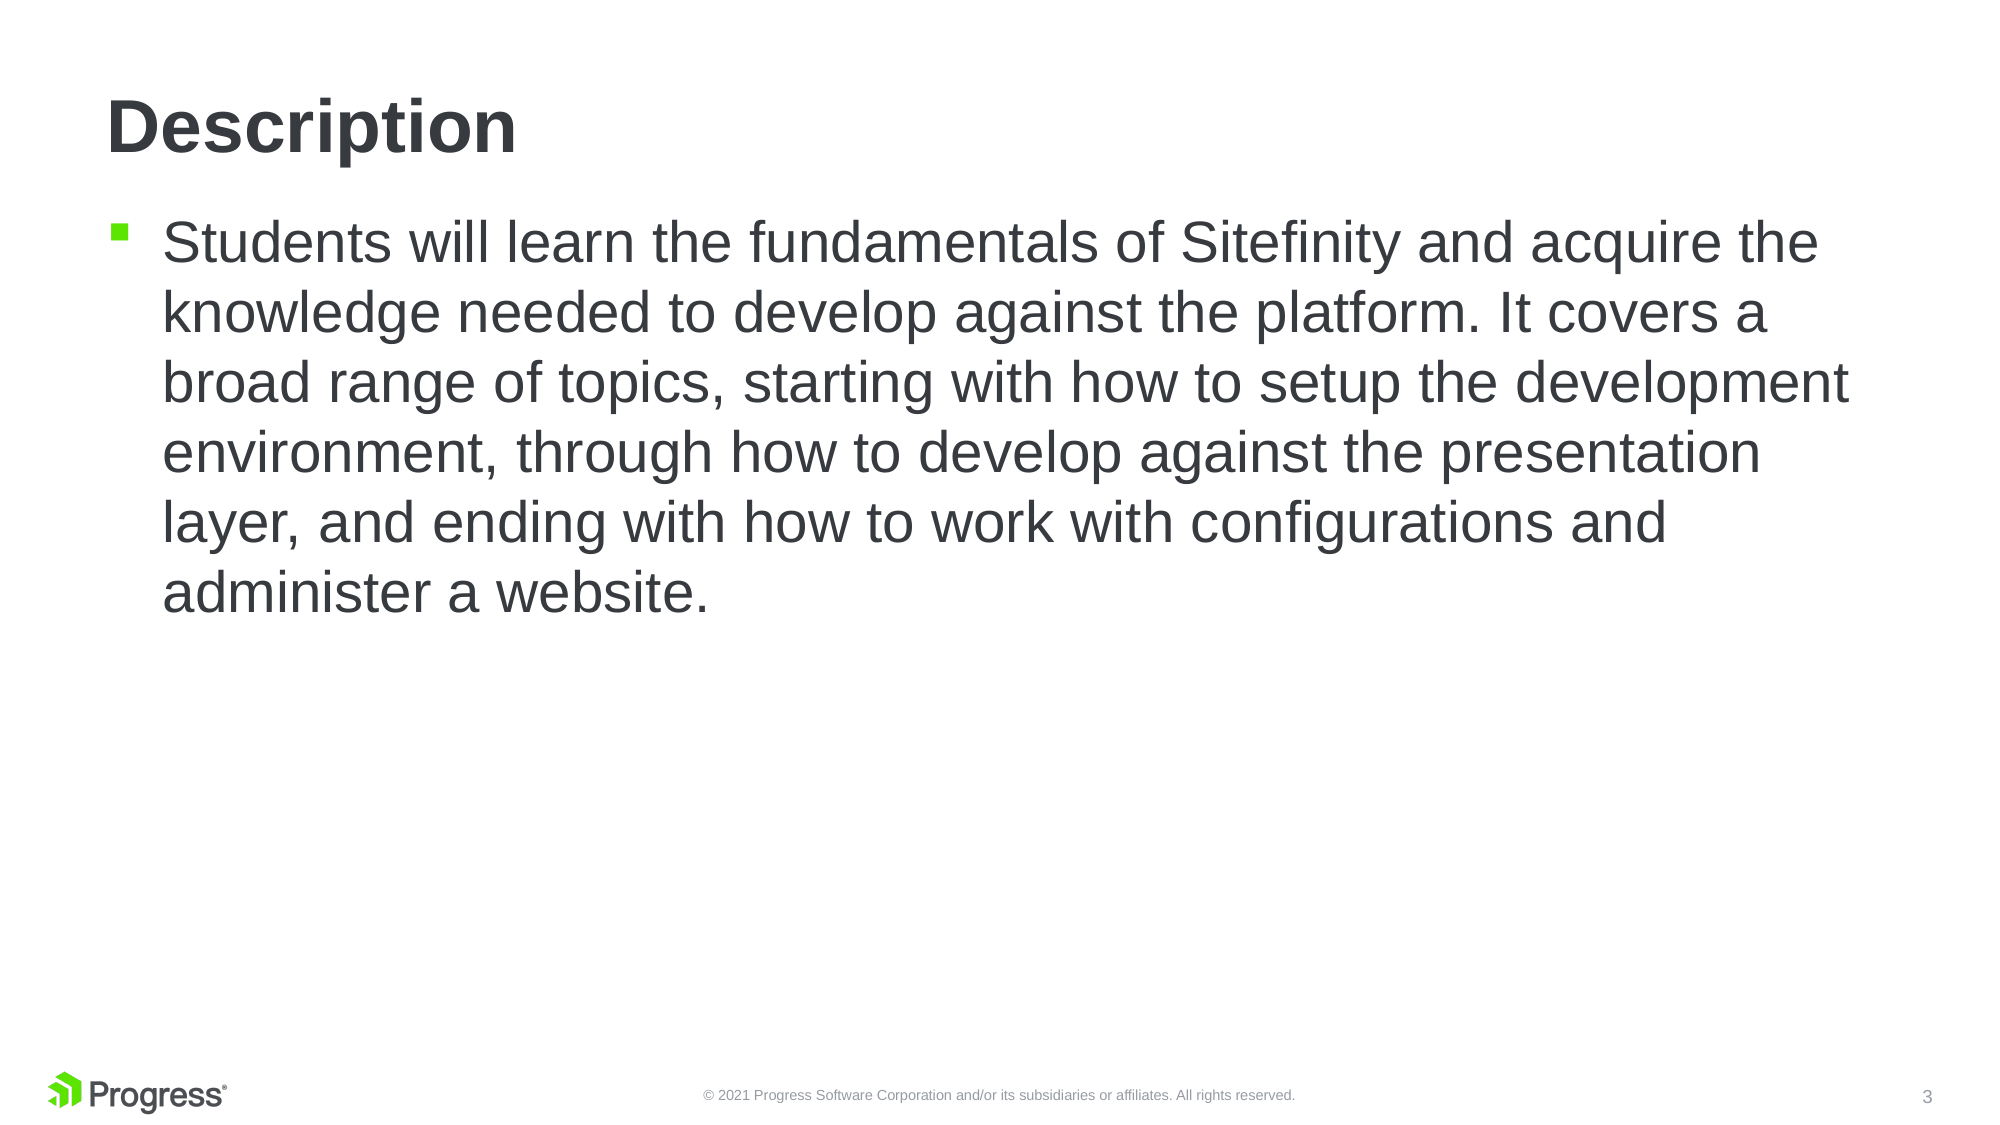

# Description
Students will learn the fundamentals of Sitefinity and acquire the knowledge needed to develop against the platform. It covers a broad range of topics, starting with how to setup the development environment, through how to develop against the presentation layer, and ending with how to work with configurations and administer a website.